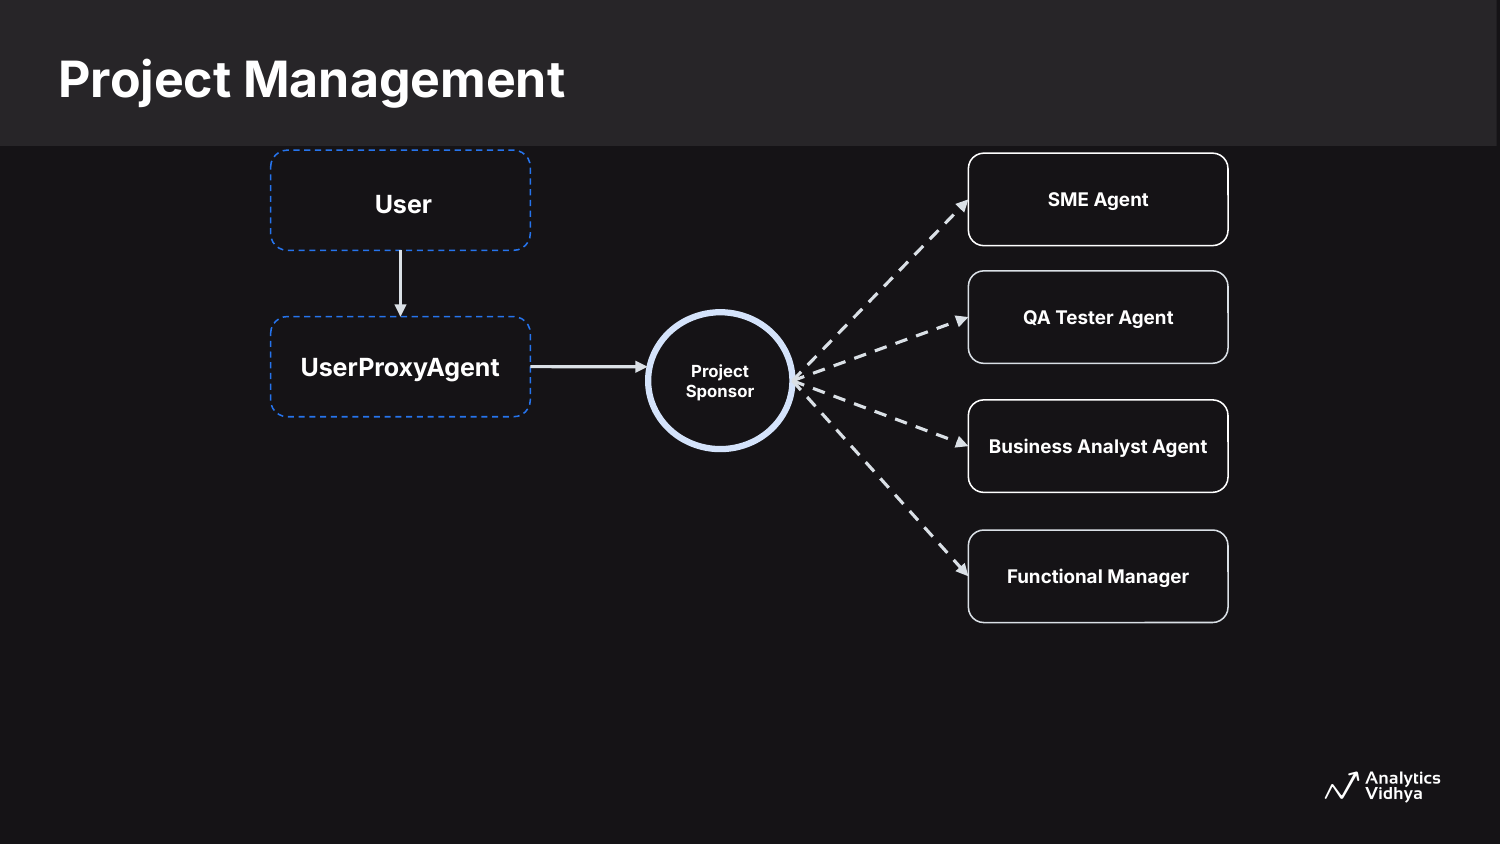

Project Management

 User

SME Agent
QA Tester Agent
Project Sponsor
UserProxyAgent

Business Analyst Agent

Functional Manager